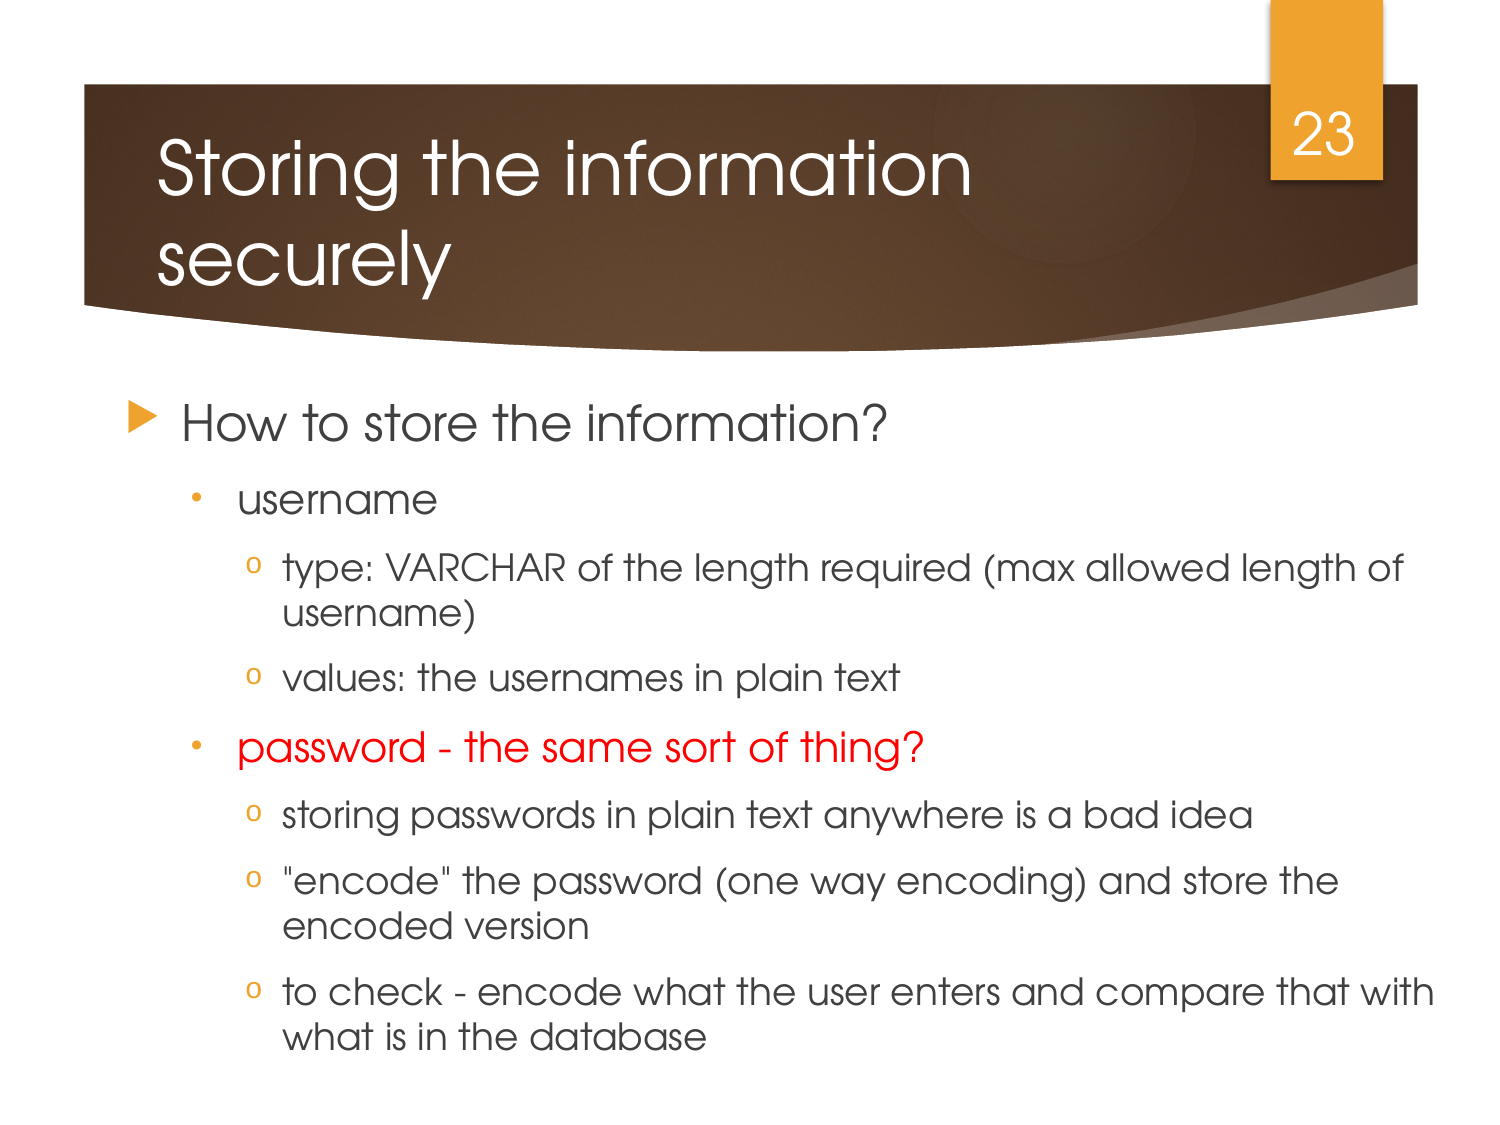

23
# Storing the information securely
How to store the information?
username
type: VARCHAR of the length required (max allowed length of username)
values: the usernames in plain text
password - the same sort of thing?
storing passwords in plain text anywhere is a bad idea
"encode" the password (one way encoding) and store the encoded version
to check - encode what the user enters and compare that with what is in the database